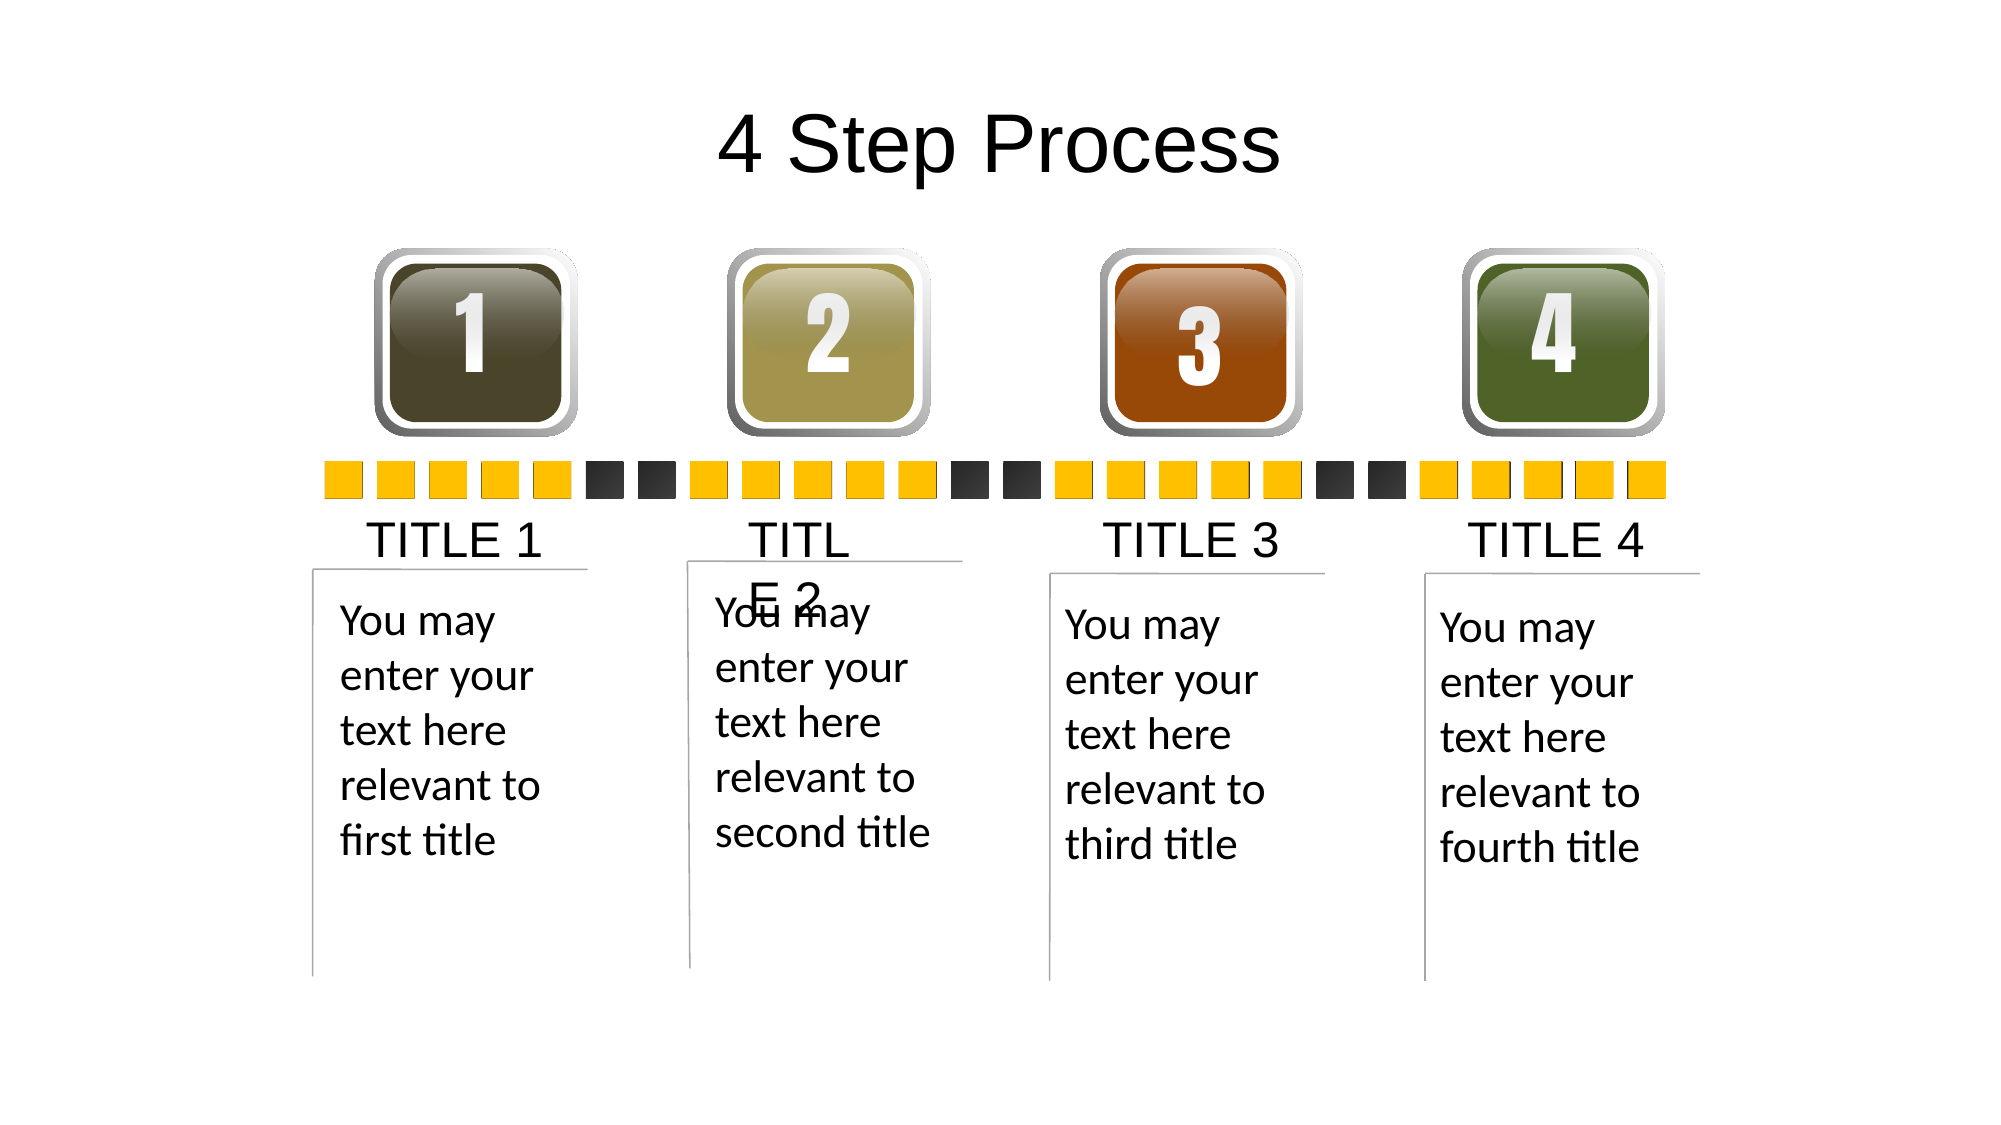

# 4 Step Process

1

2

3

4

TITLE 1
You may enter your text here relevant to first title
TITLE 2
You may enter your text here relevant to second title
TITLE 3
You may enter your text here relevant to third title
TITLE 4
You may enter your text here relevant to fourth title